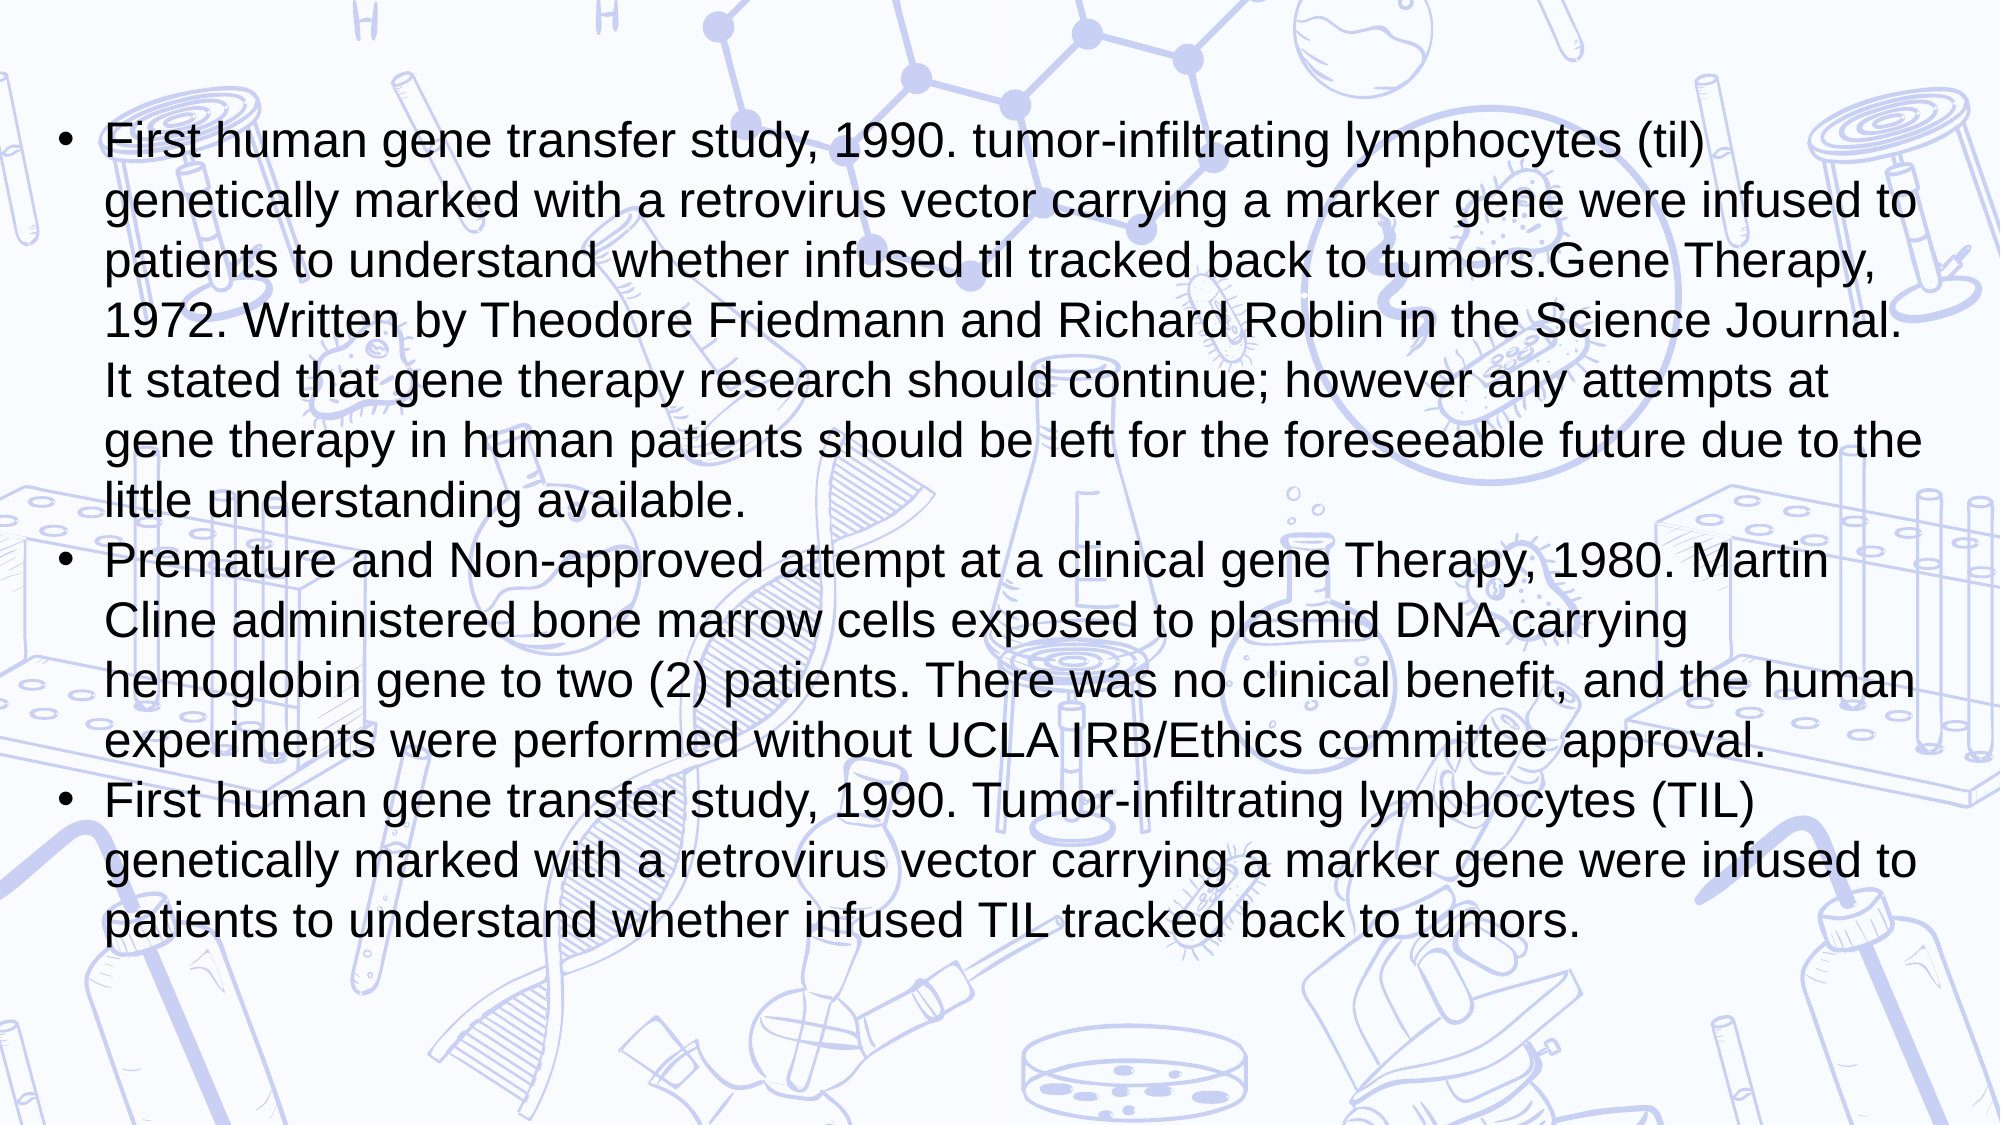

First human gene transfer study, 1990. tumor-infiltrating lymphocytes (til) genetically marked with a retrovirus vector carrying a marker gene were infused to patients to understand whether infused til tracked back to tumors.Gene Therapy, 1972. Written by Theodore Friedmann and Richard Roblin in the Science Journal. It stated that gene therapy research should continue; however any attempts at gene therapy in human patients should be left for the foreseeable future due to the little understanding available.
Premature and Non-approved attempt at a clinical gene Therapy, 1980. Martin Cline administered bone marrow cells exposed to plasmid DNA carrying hemoglobin gene to two (2) patients. There was no clinical benefit, and the human experiments were performed without UCLA IRB/Ethics committee approval.
First human gene transfer study, 1990. Tumor-infiltrating lymphocytes (TIL) genetically marked with a retrovirus vector carrying a marker gene were infused to patients to understand whether infused TIL tracked back to tumors.